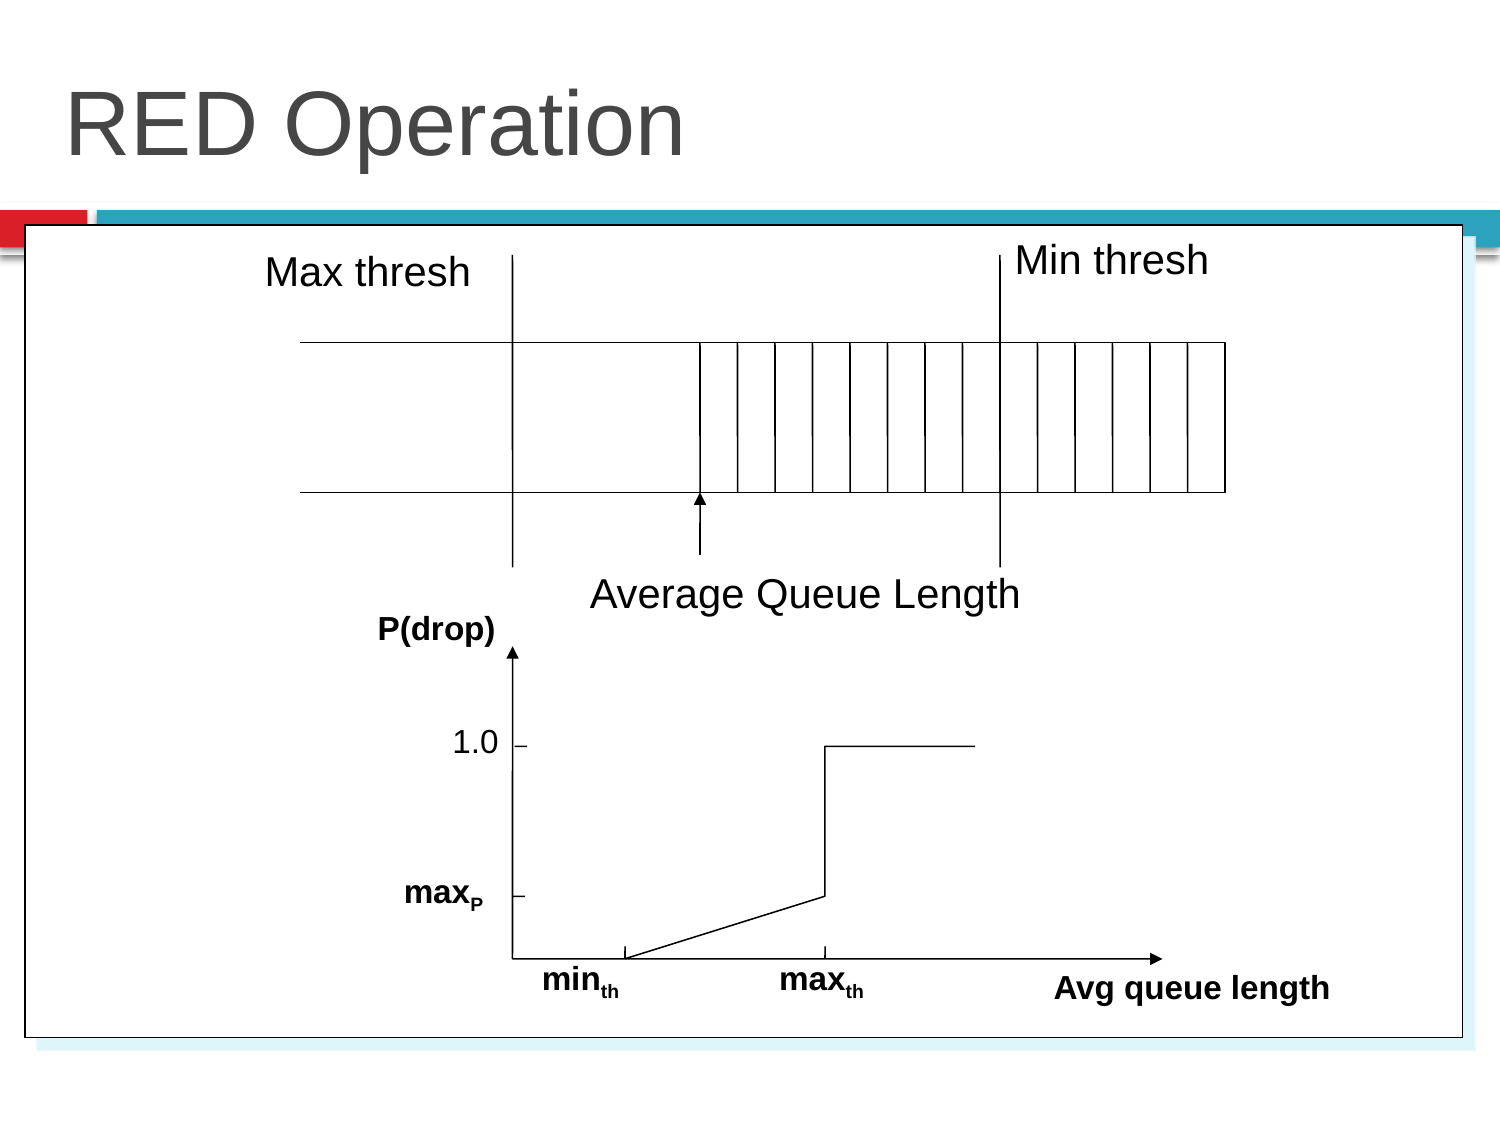

# RED Operation

Min thresh
Max thresh

Average Queue Length
P(drop)

1.0

maxP

minth
maxth
Avg queue length